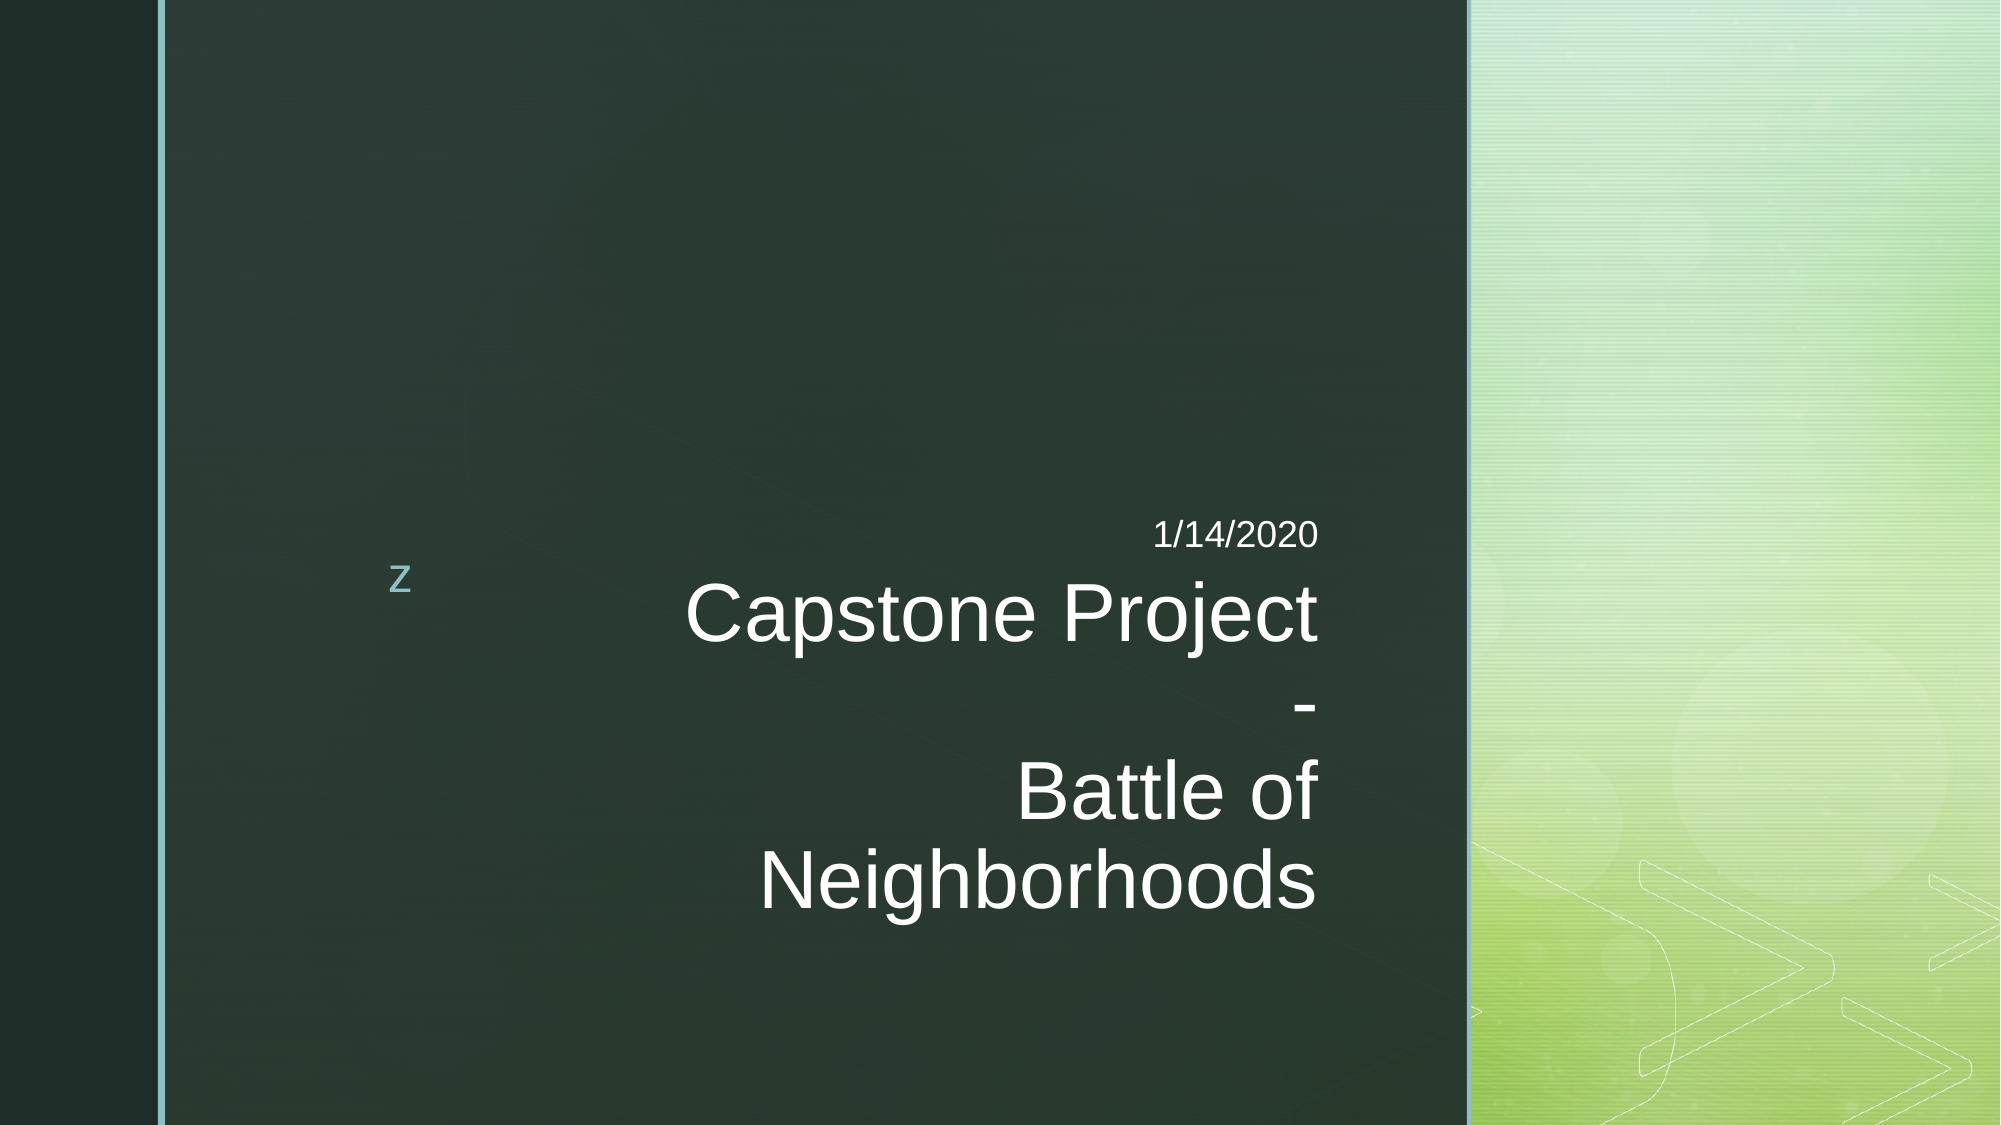

1/14/2020
# Capstone Project - Battle of Neighborhoods